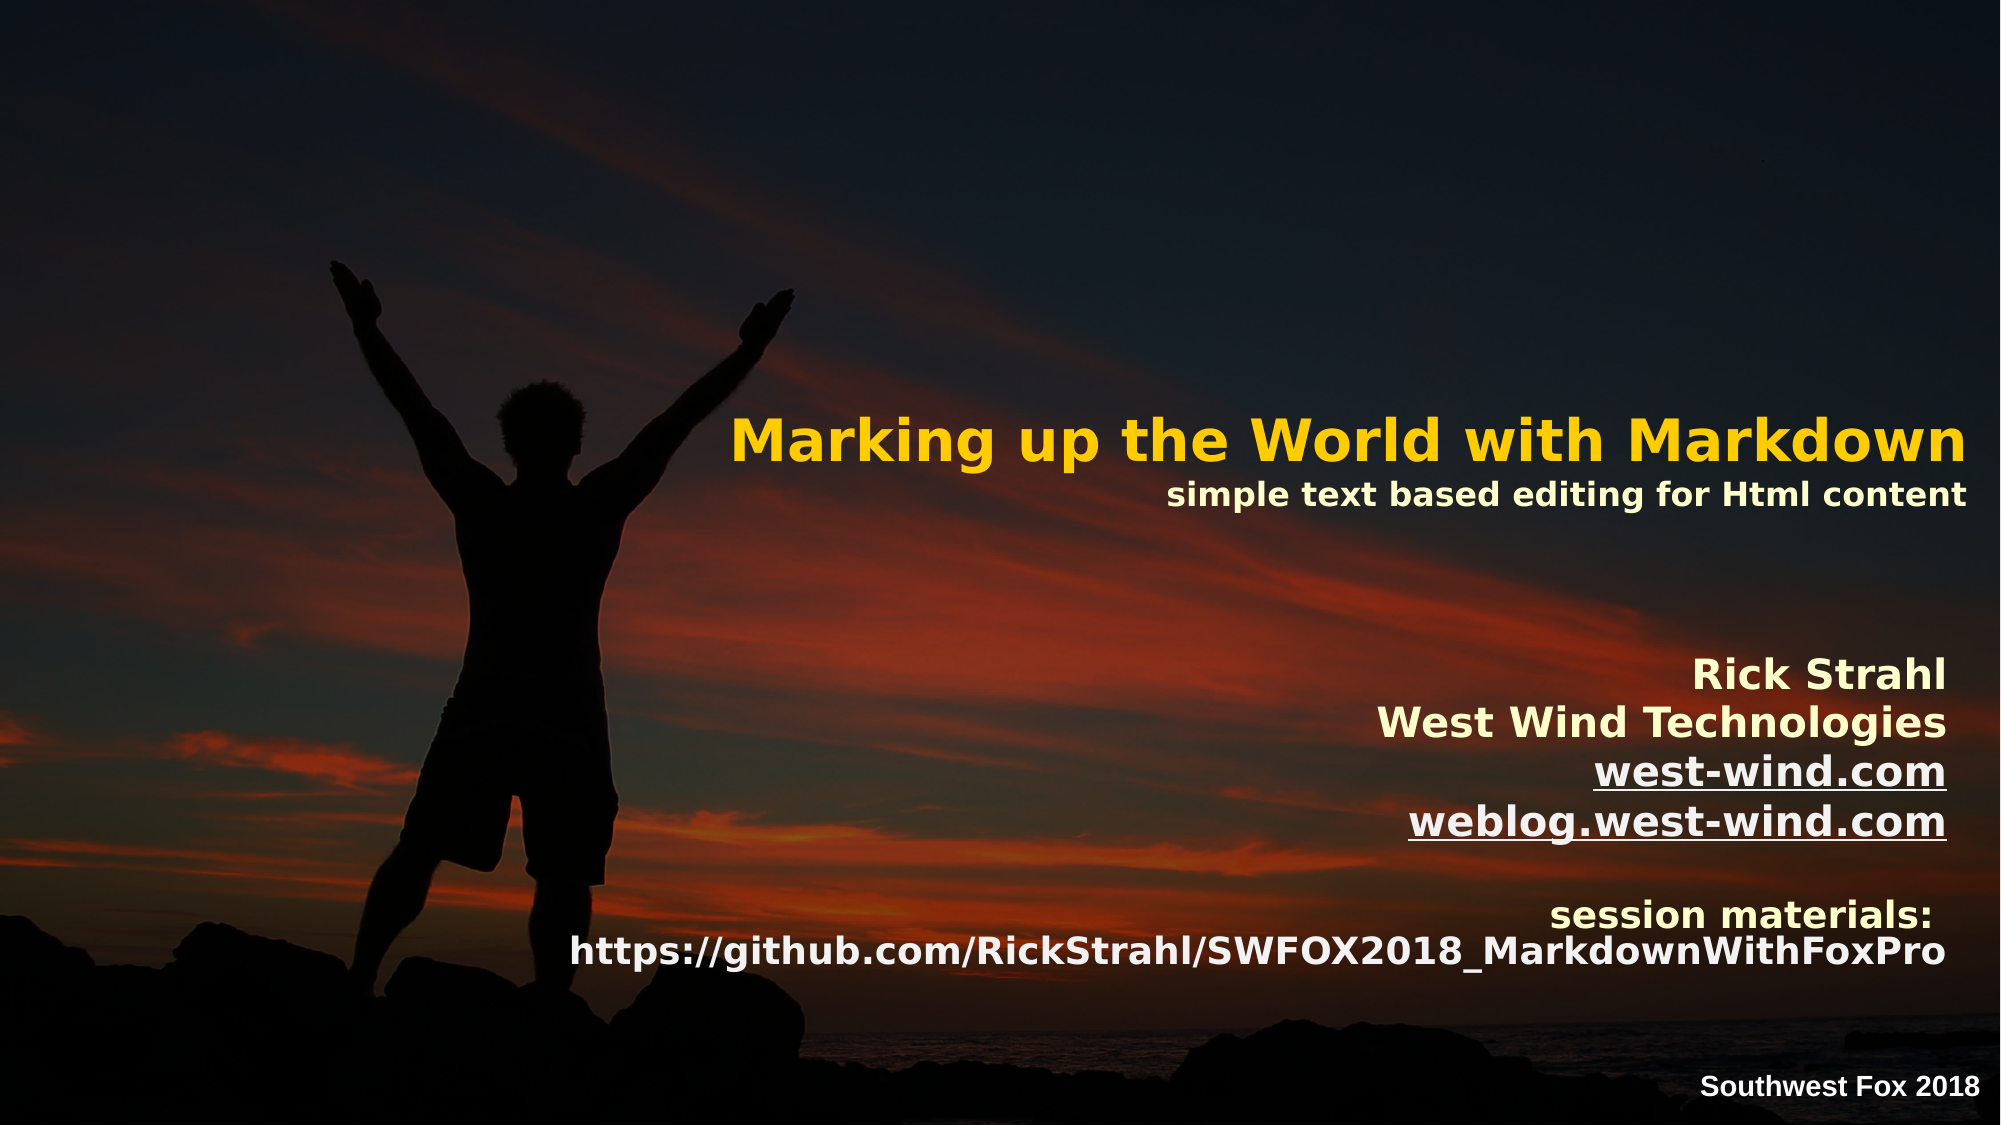

# Marking up the World with Markdown simple text based editing for Html content
Rick Strahl
West Wind Technologies
west-wind.com
weblog.west-wind.com
session materials:
https://github.com/RickStrahl/SWFOX2018_MarkdownWithFoxPro